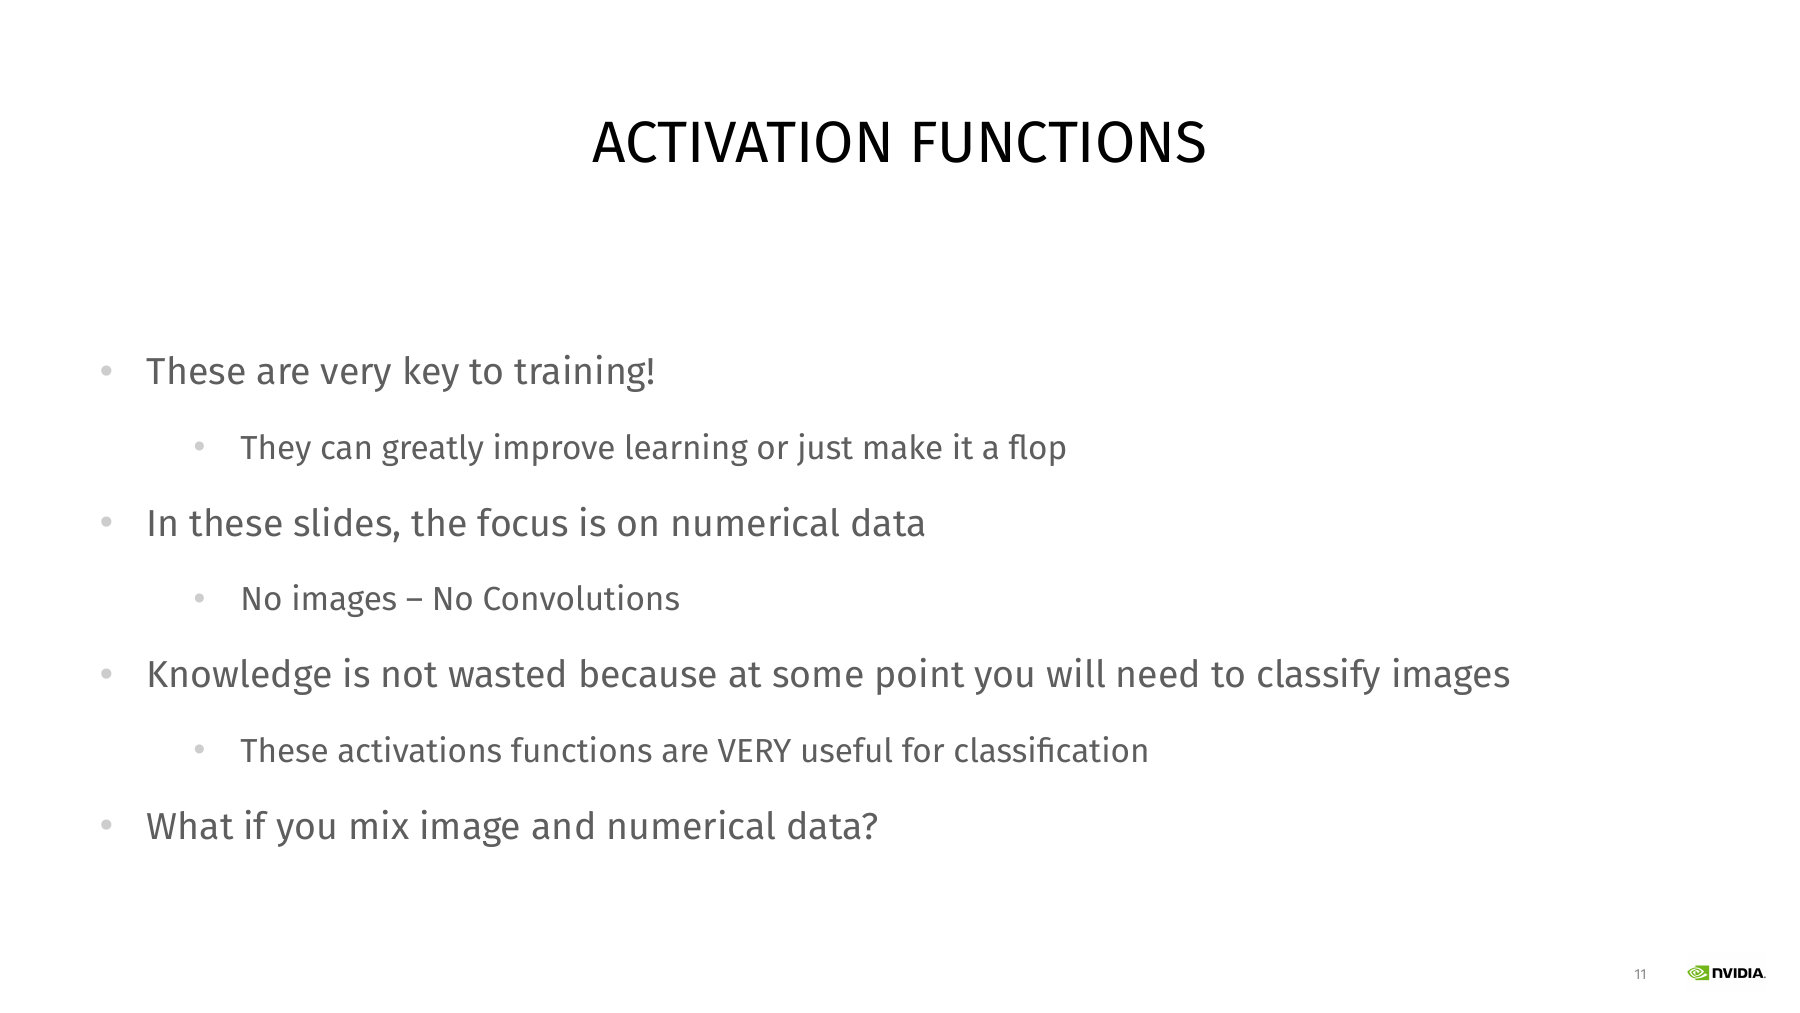

# Activation Functions

These are very key to training!
They can greatly improve learning or just make it a flop
In these slides, the focus is on numerical data
No images – No Convolutions
Knowledge is not wasted because at some point you will need to classify images
These activations functions are VERY useful for classification
What if you mix image and numerical data?